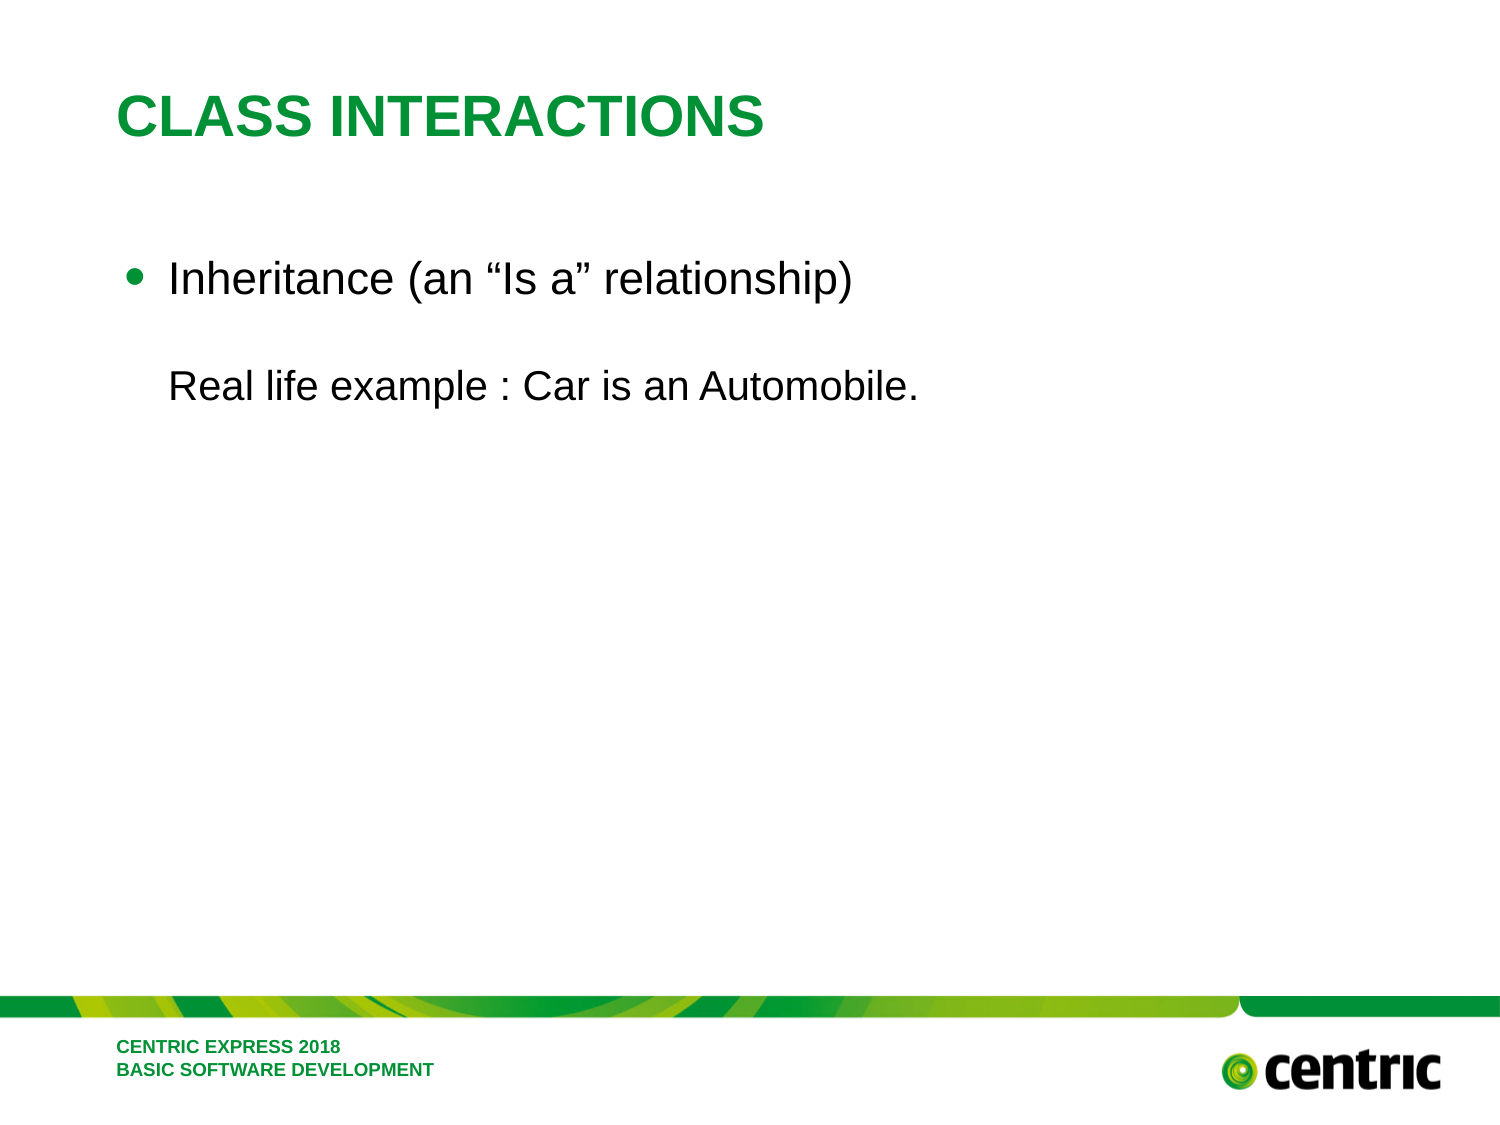

# Class INTERACTIONS
Inheritance (an “Is a” relationship)

Real life example : Car is an Automobile.

CENTRIC EXPRESS 2018                               BASIC SOFTWARE DEVELOPMENT
February 26, 2018